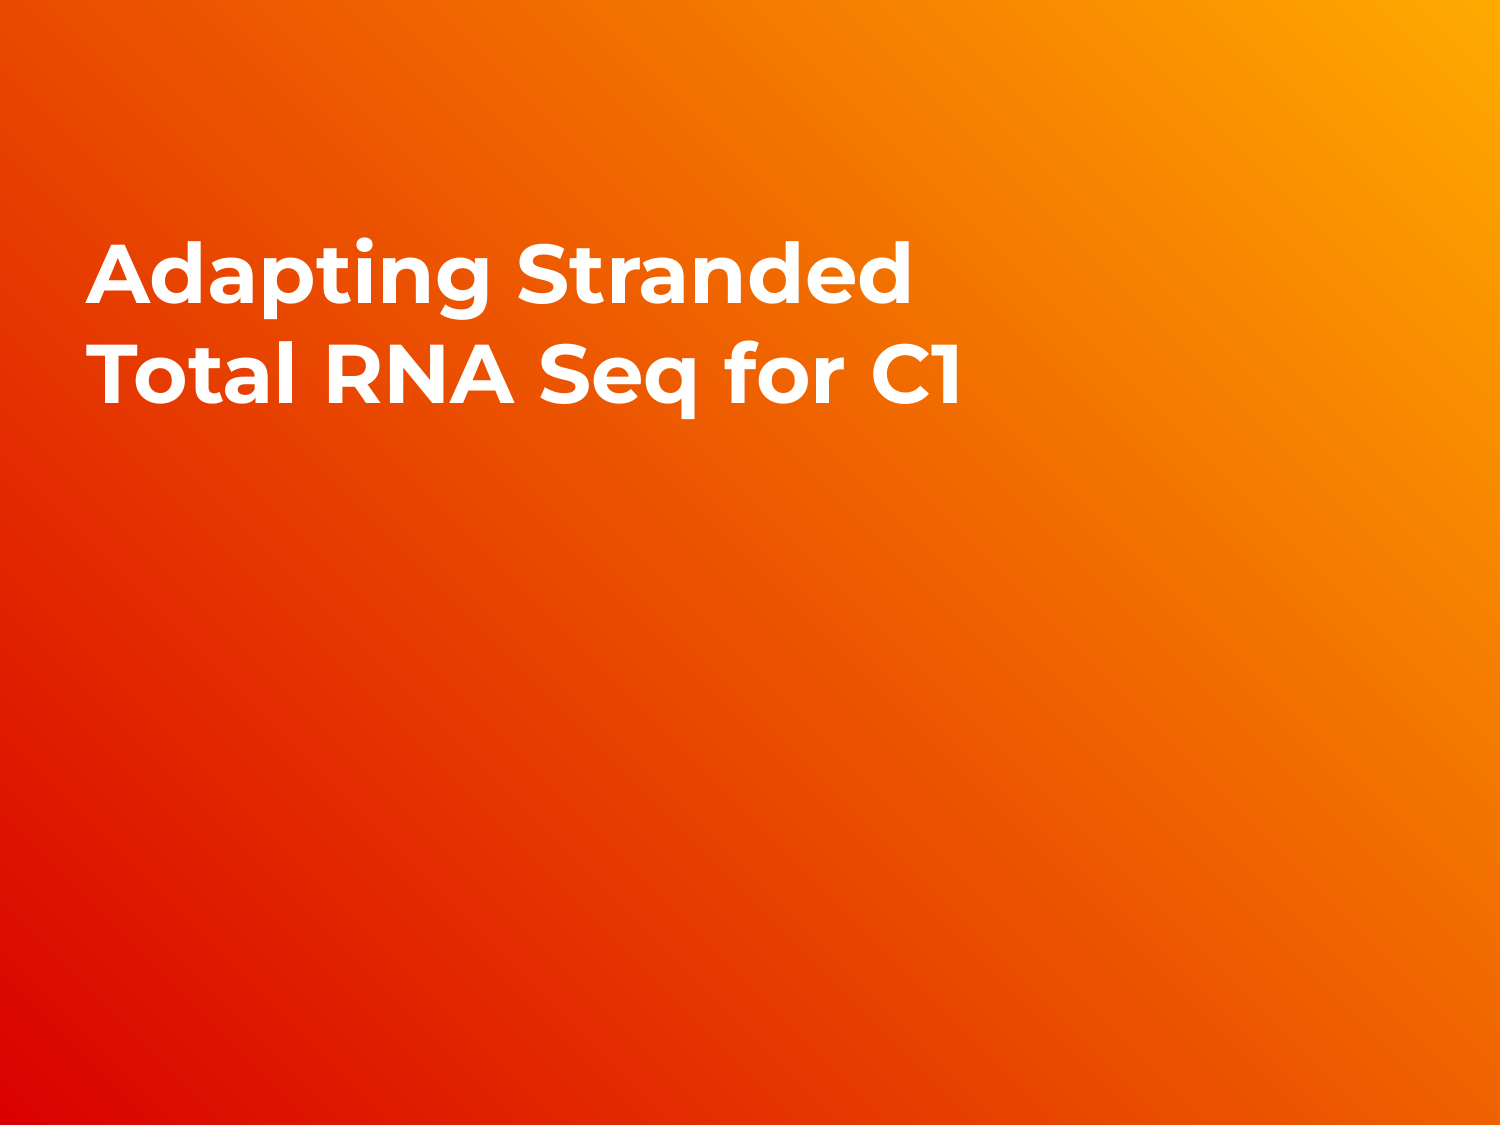

# Adapting Stranded Total RNA Seq for C1